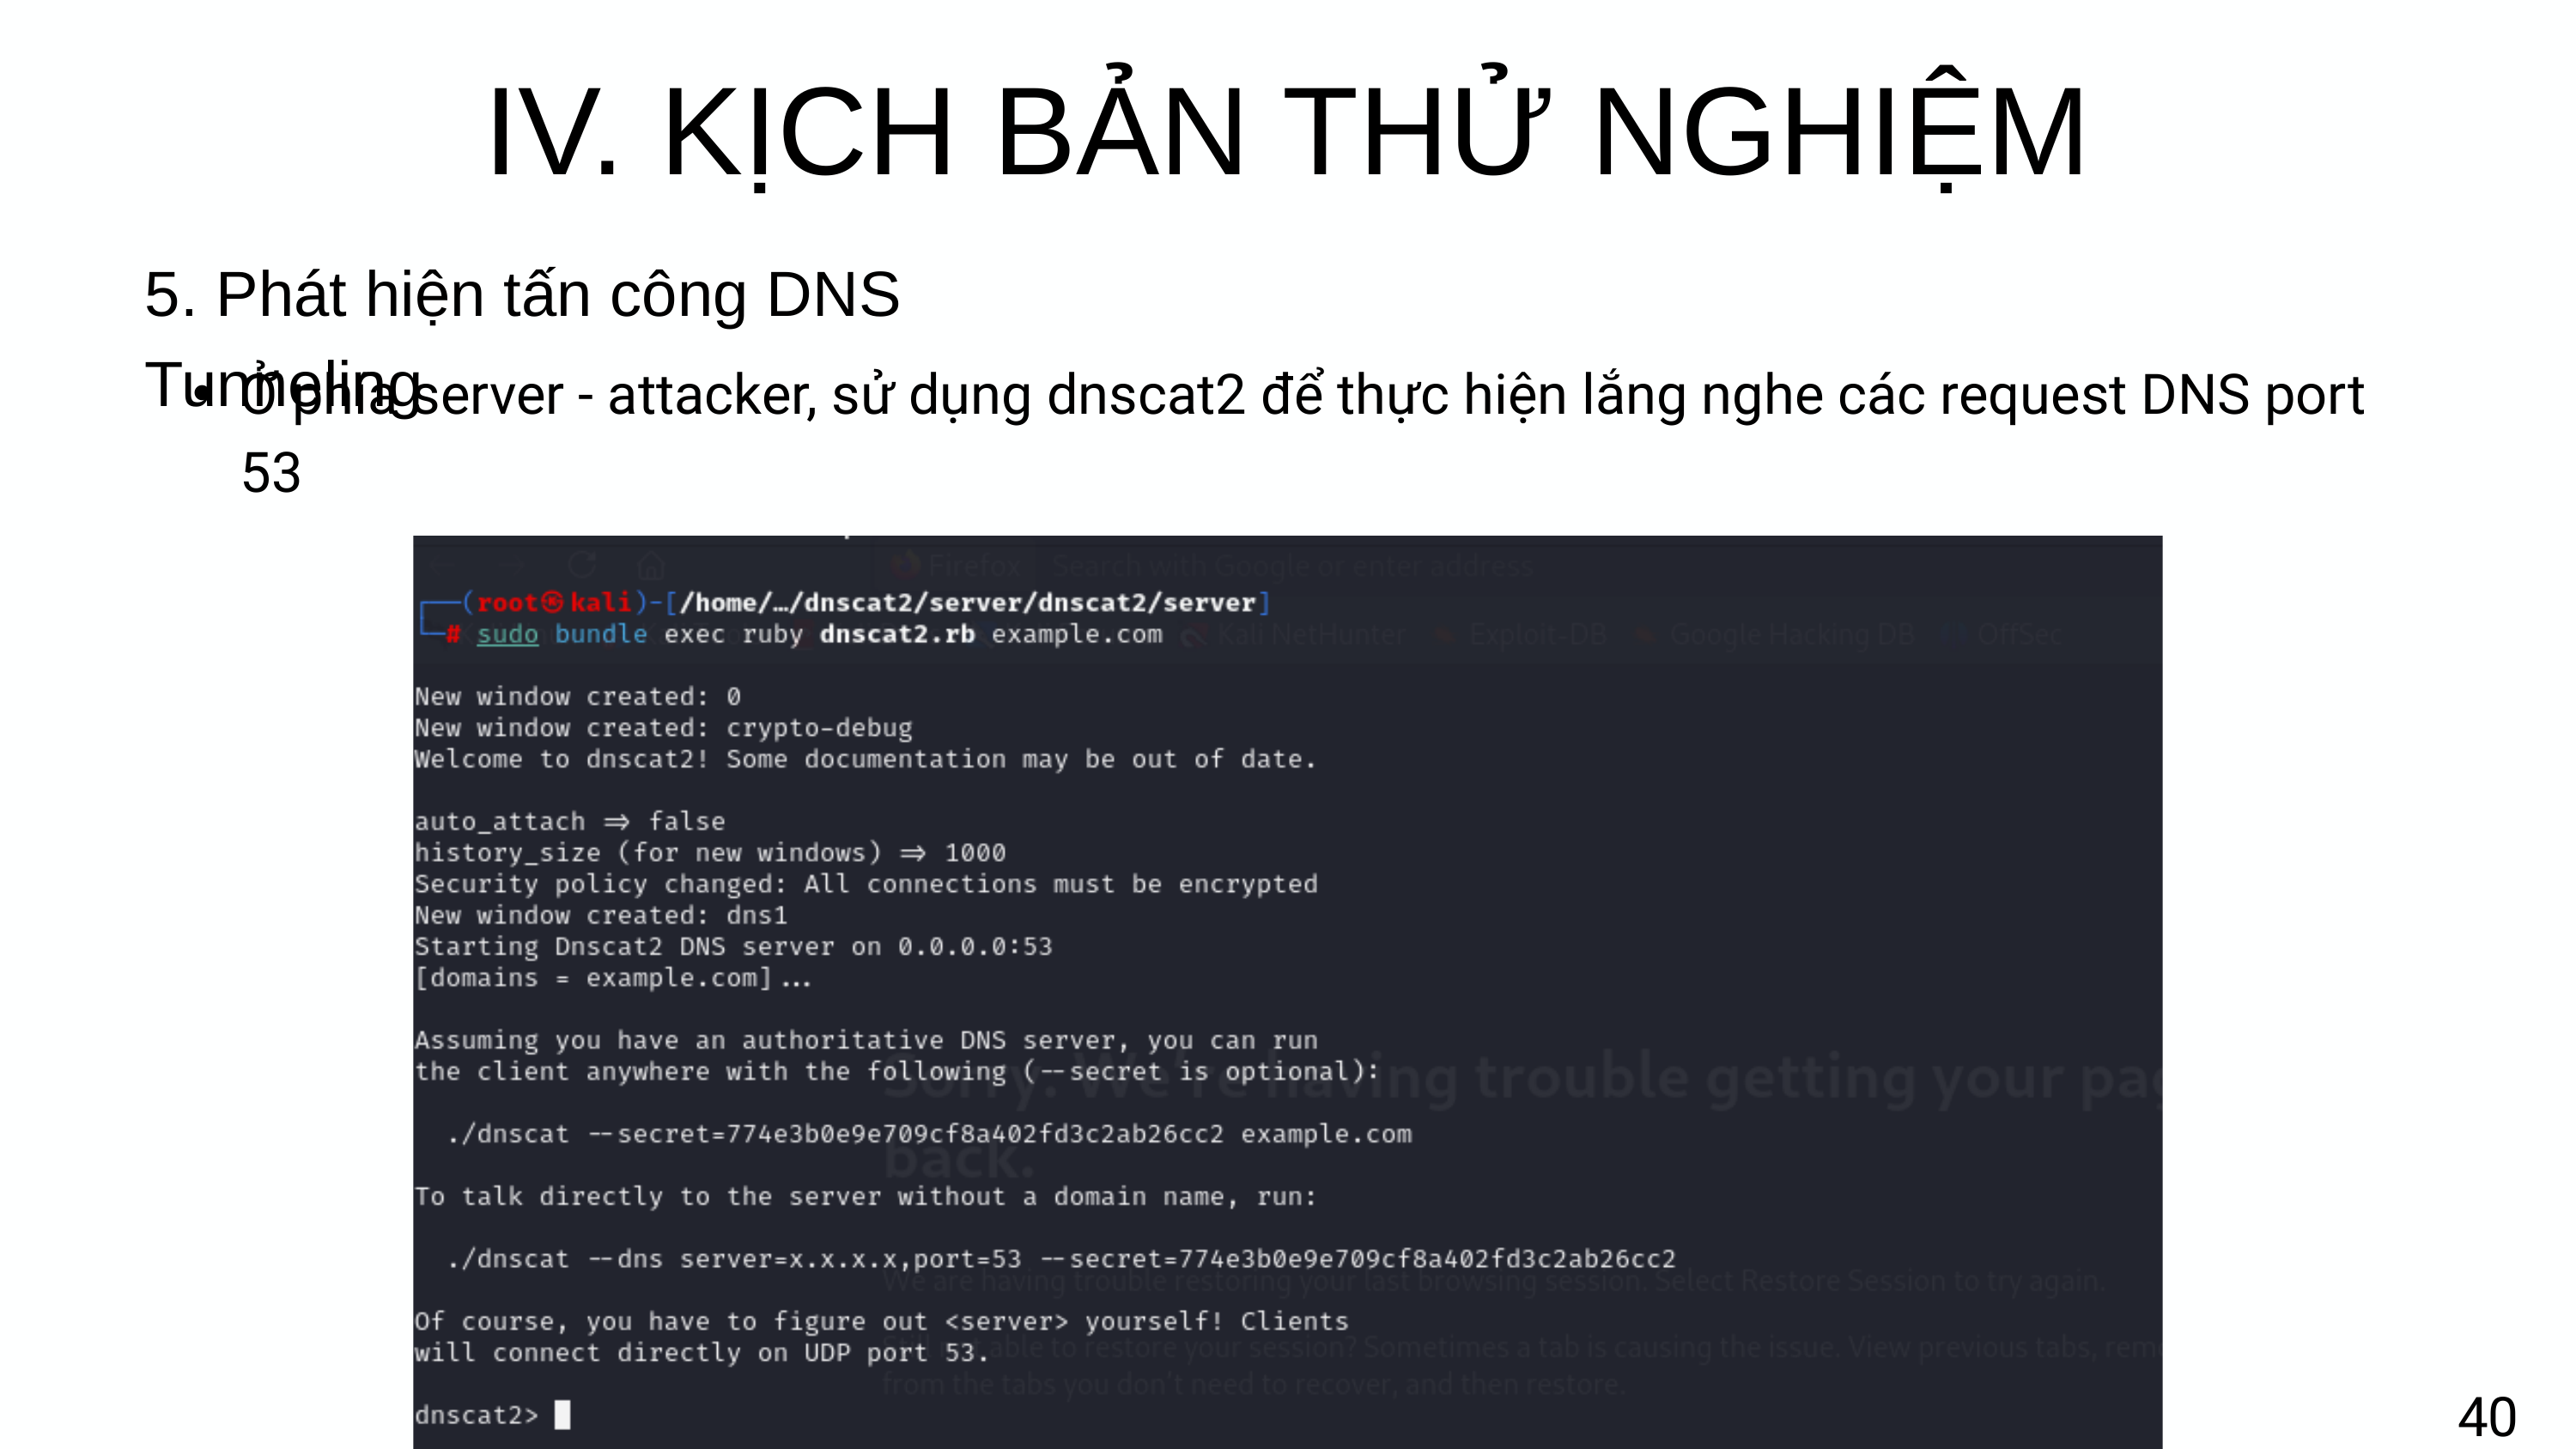

IV. KỊCH BẢN THỬ NGHIỆM
5. Phát hiện tấn công DNS Tunneling
Ở phía server - attacker, sử dụng dnscat2 để thực hiện lắng nghe các request DNS port 53

40